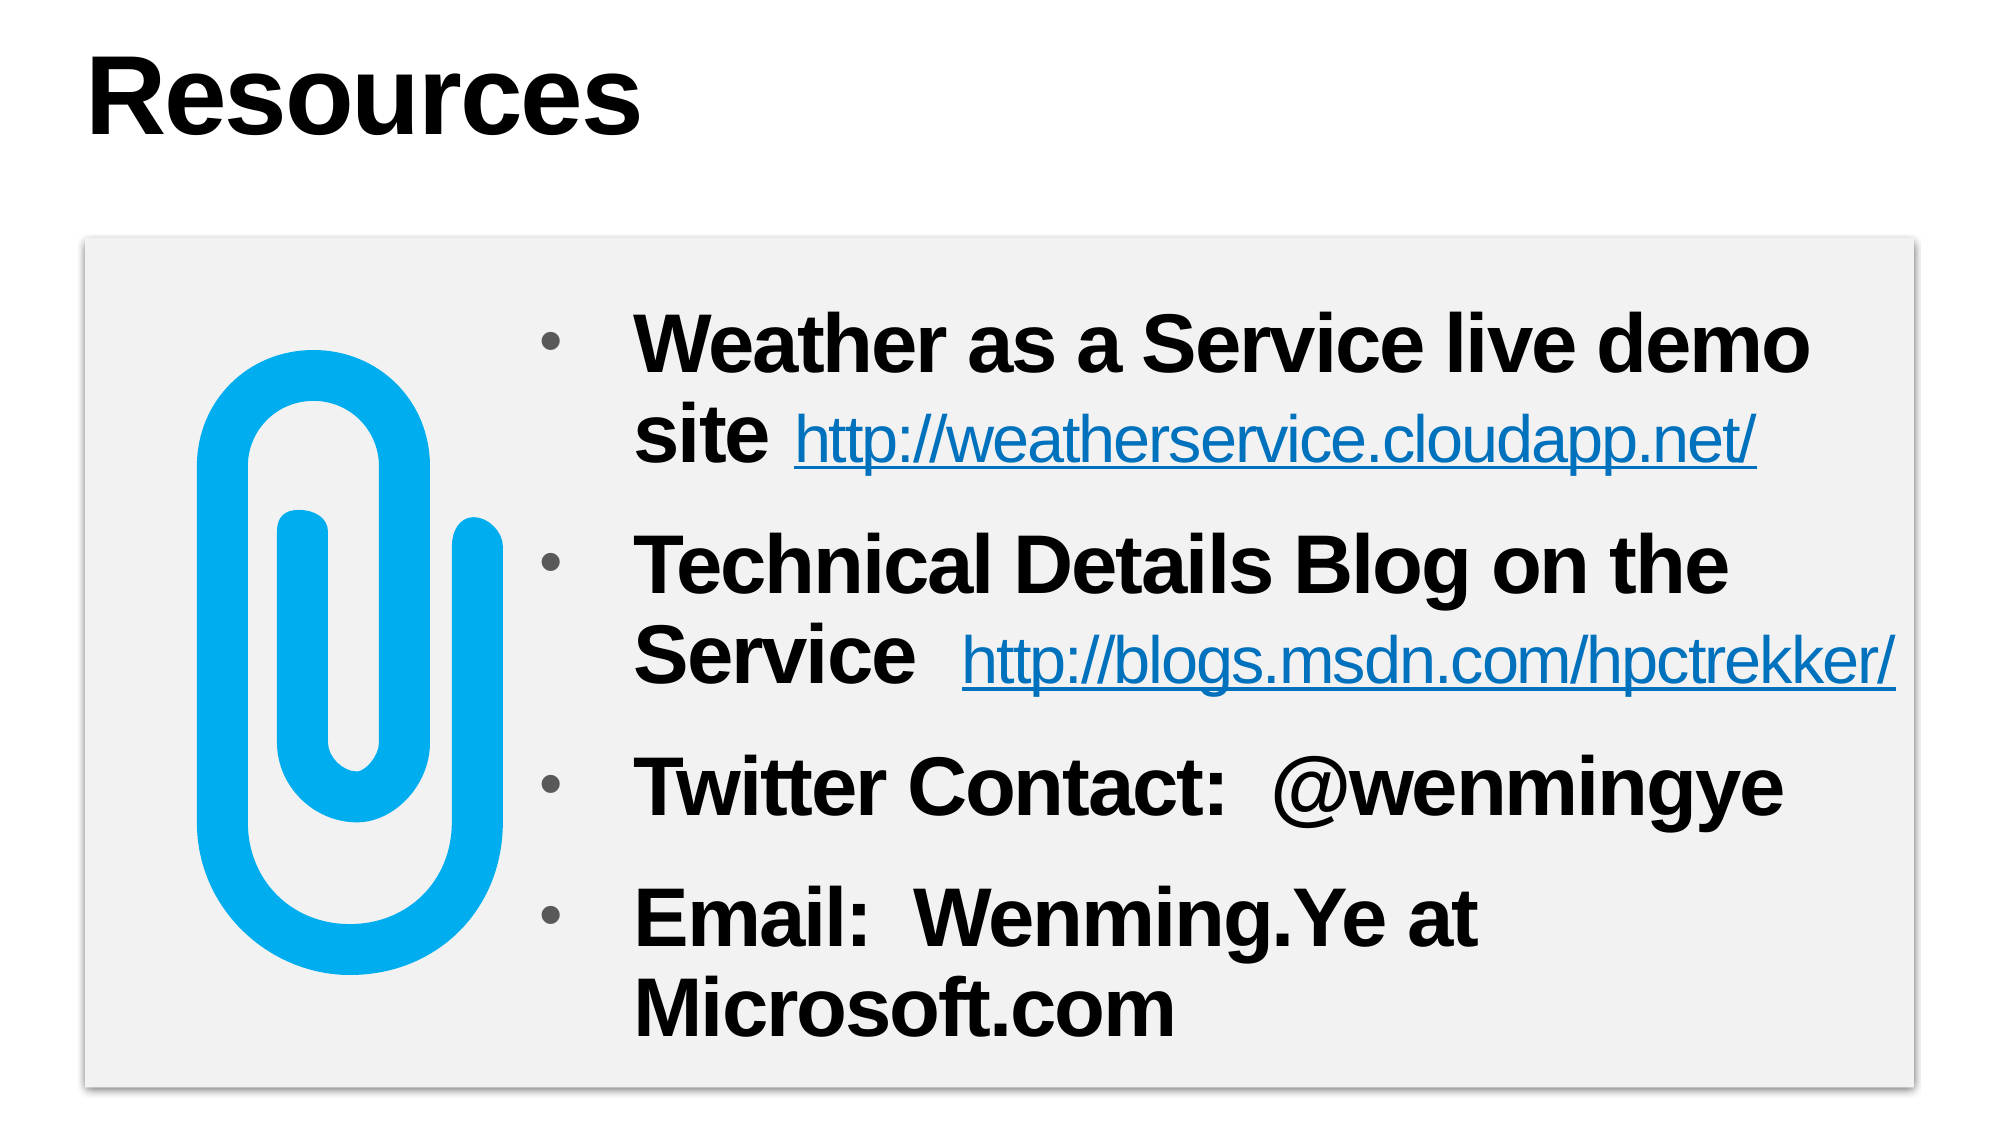

# Resources
Weather as a Service live demo site http://weatherservice.cloudapp.net/
Technical Details Blog on the Service  http://blogs.msdn.com/hpctrekker/
Twitter Contact:  @wenmingye
Email:  Wenming.Ye at Microsoft.com